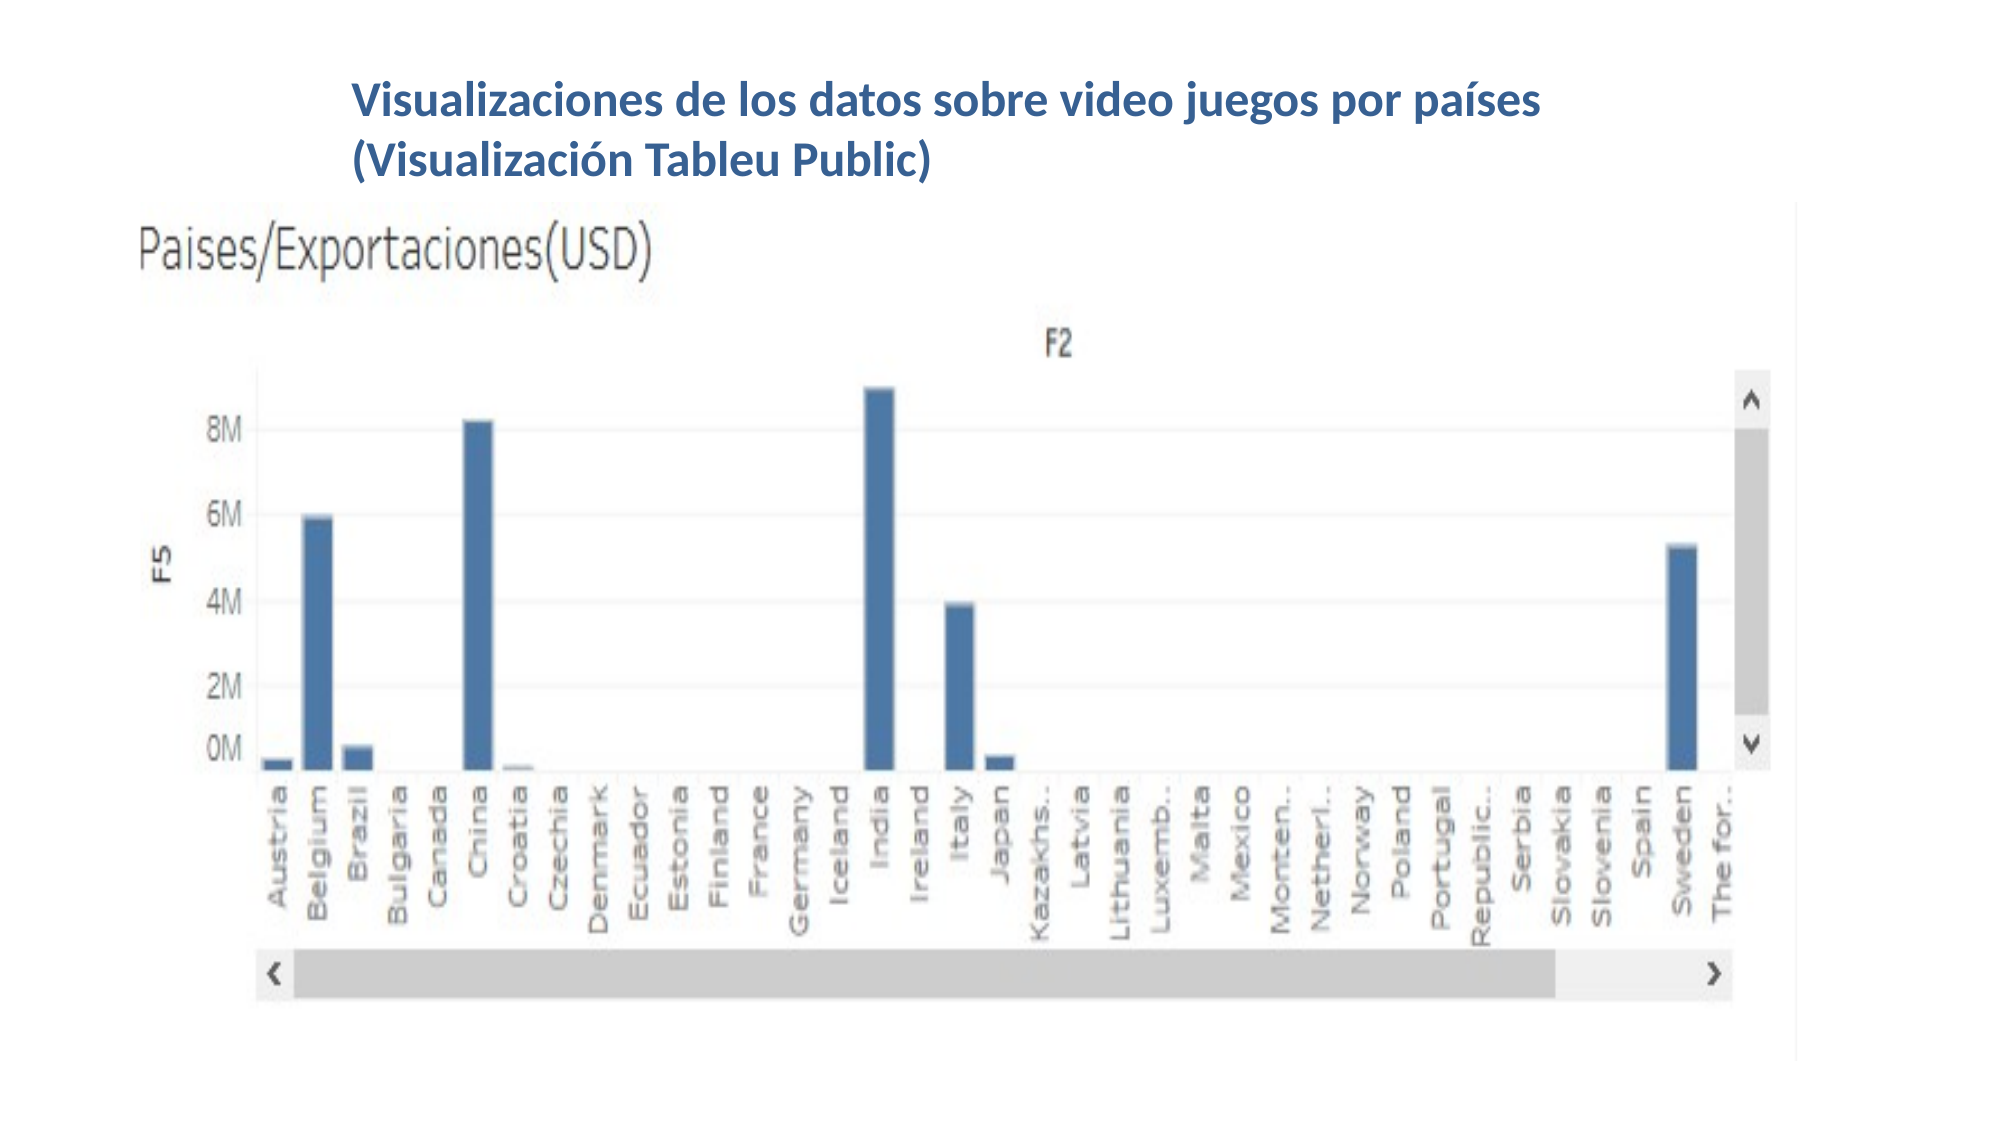

# Visualizaciones de los datos sobre video juegos por países (Visualización Tableu Public)